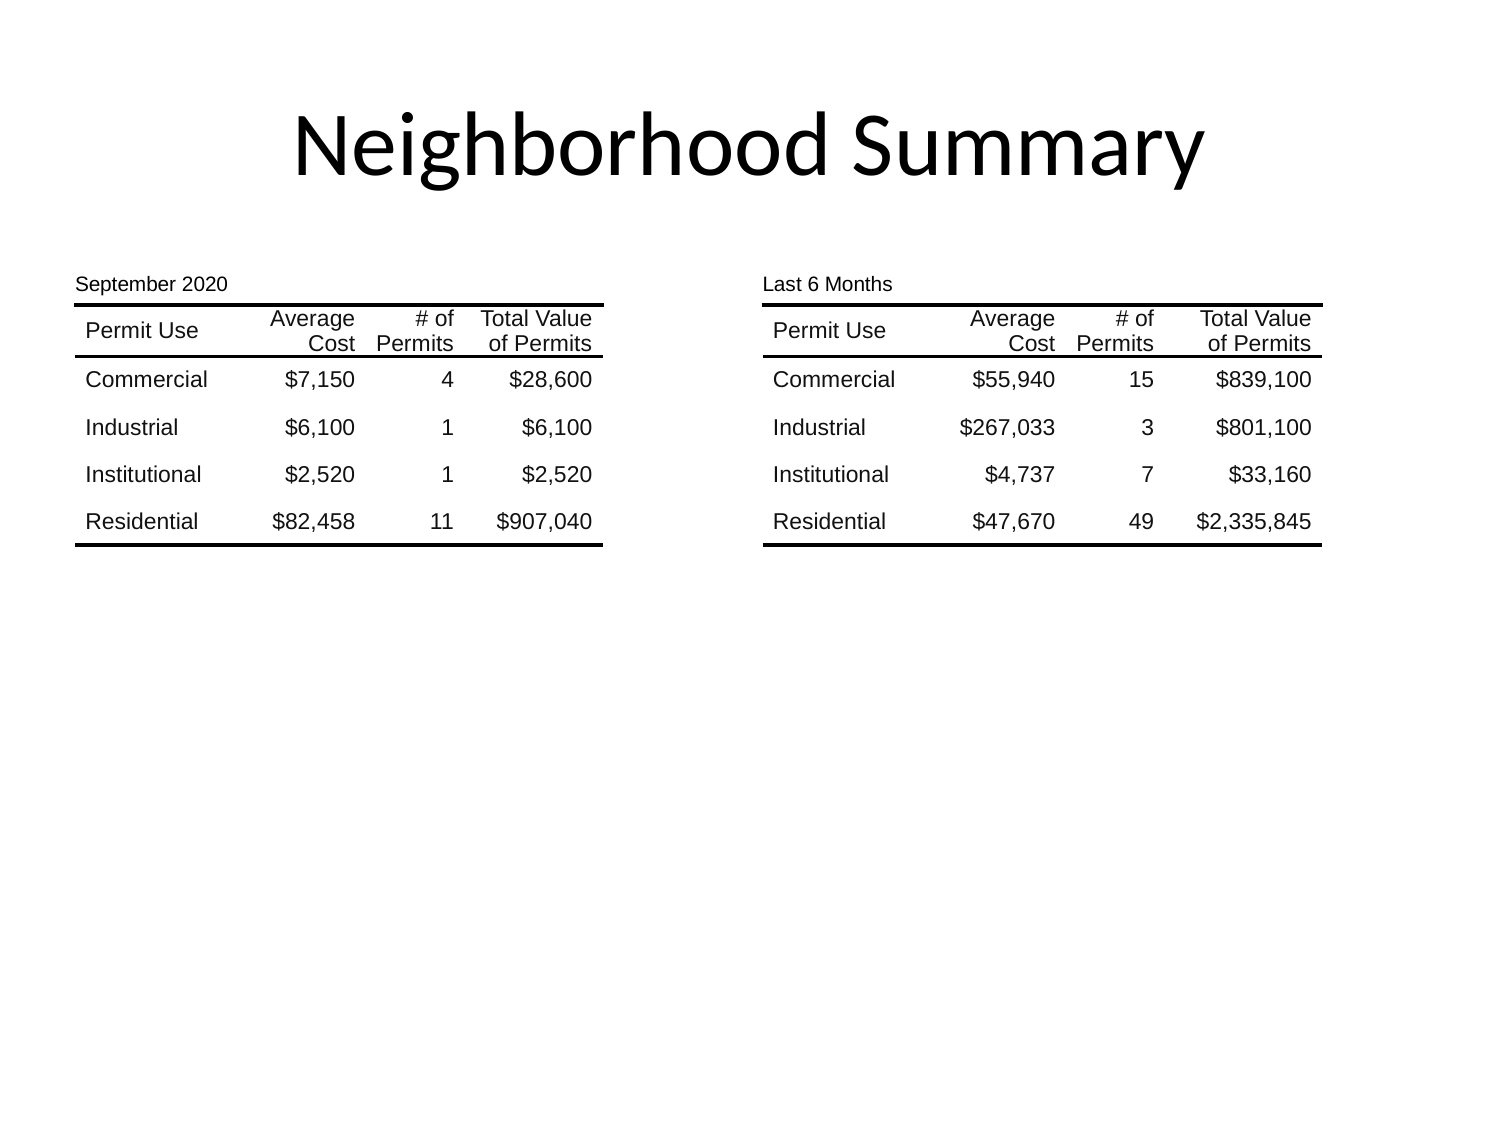

# Neighborhood Summary
| September 2020 | September 2020 | September 2020 | September 2020 |
| --- | --- | --- | --- |
| Permit Use | Average Cost | # of Permits | Total Value of Permits |
| Commercial | $7,150 | 4 | $28,600 |
| Industrial | $6,100 | 1 | $6,100 |
| Institutional | $2,520 | 1 | $2,520 |
| Residential | $82,458 | 11 | $907,040 |
| Last 6 Months | Last 6 Months | Last 6 Months | Last 6 Months |
| --- | --- | --- | --- |
| Permit Use | Average Cost | # of Permits | Total Value of Permits |
| Commercial | $55,940 | 15 | $839,100 |
| Industrial | $267,033 | 3 | $801,100 |
| Institutional | $4,737 | 7 | $33,160 |
| Residential | $47,670 | 49 | $2,335,845 |